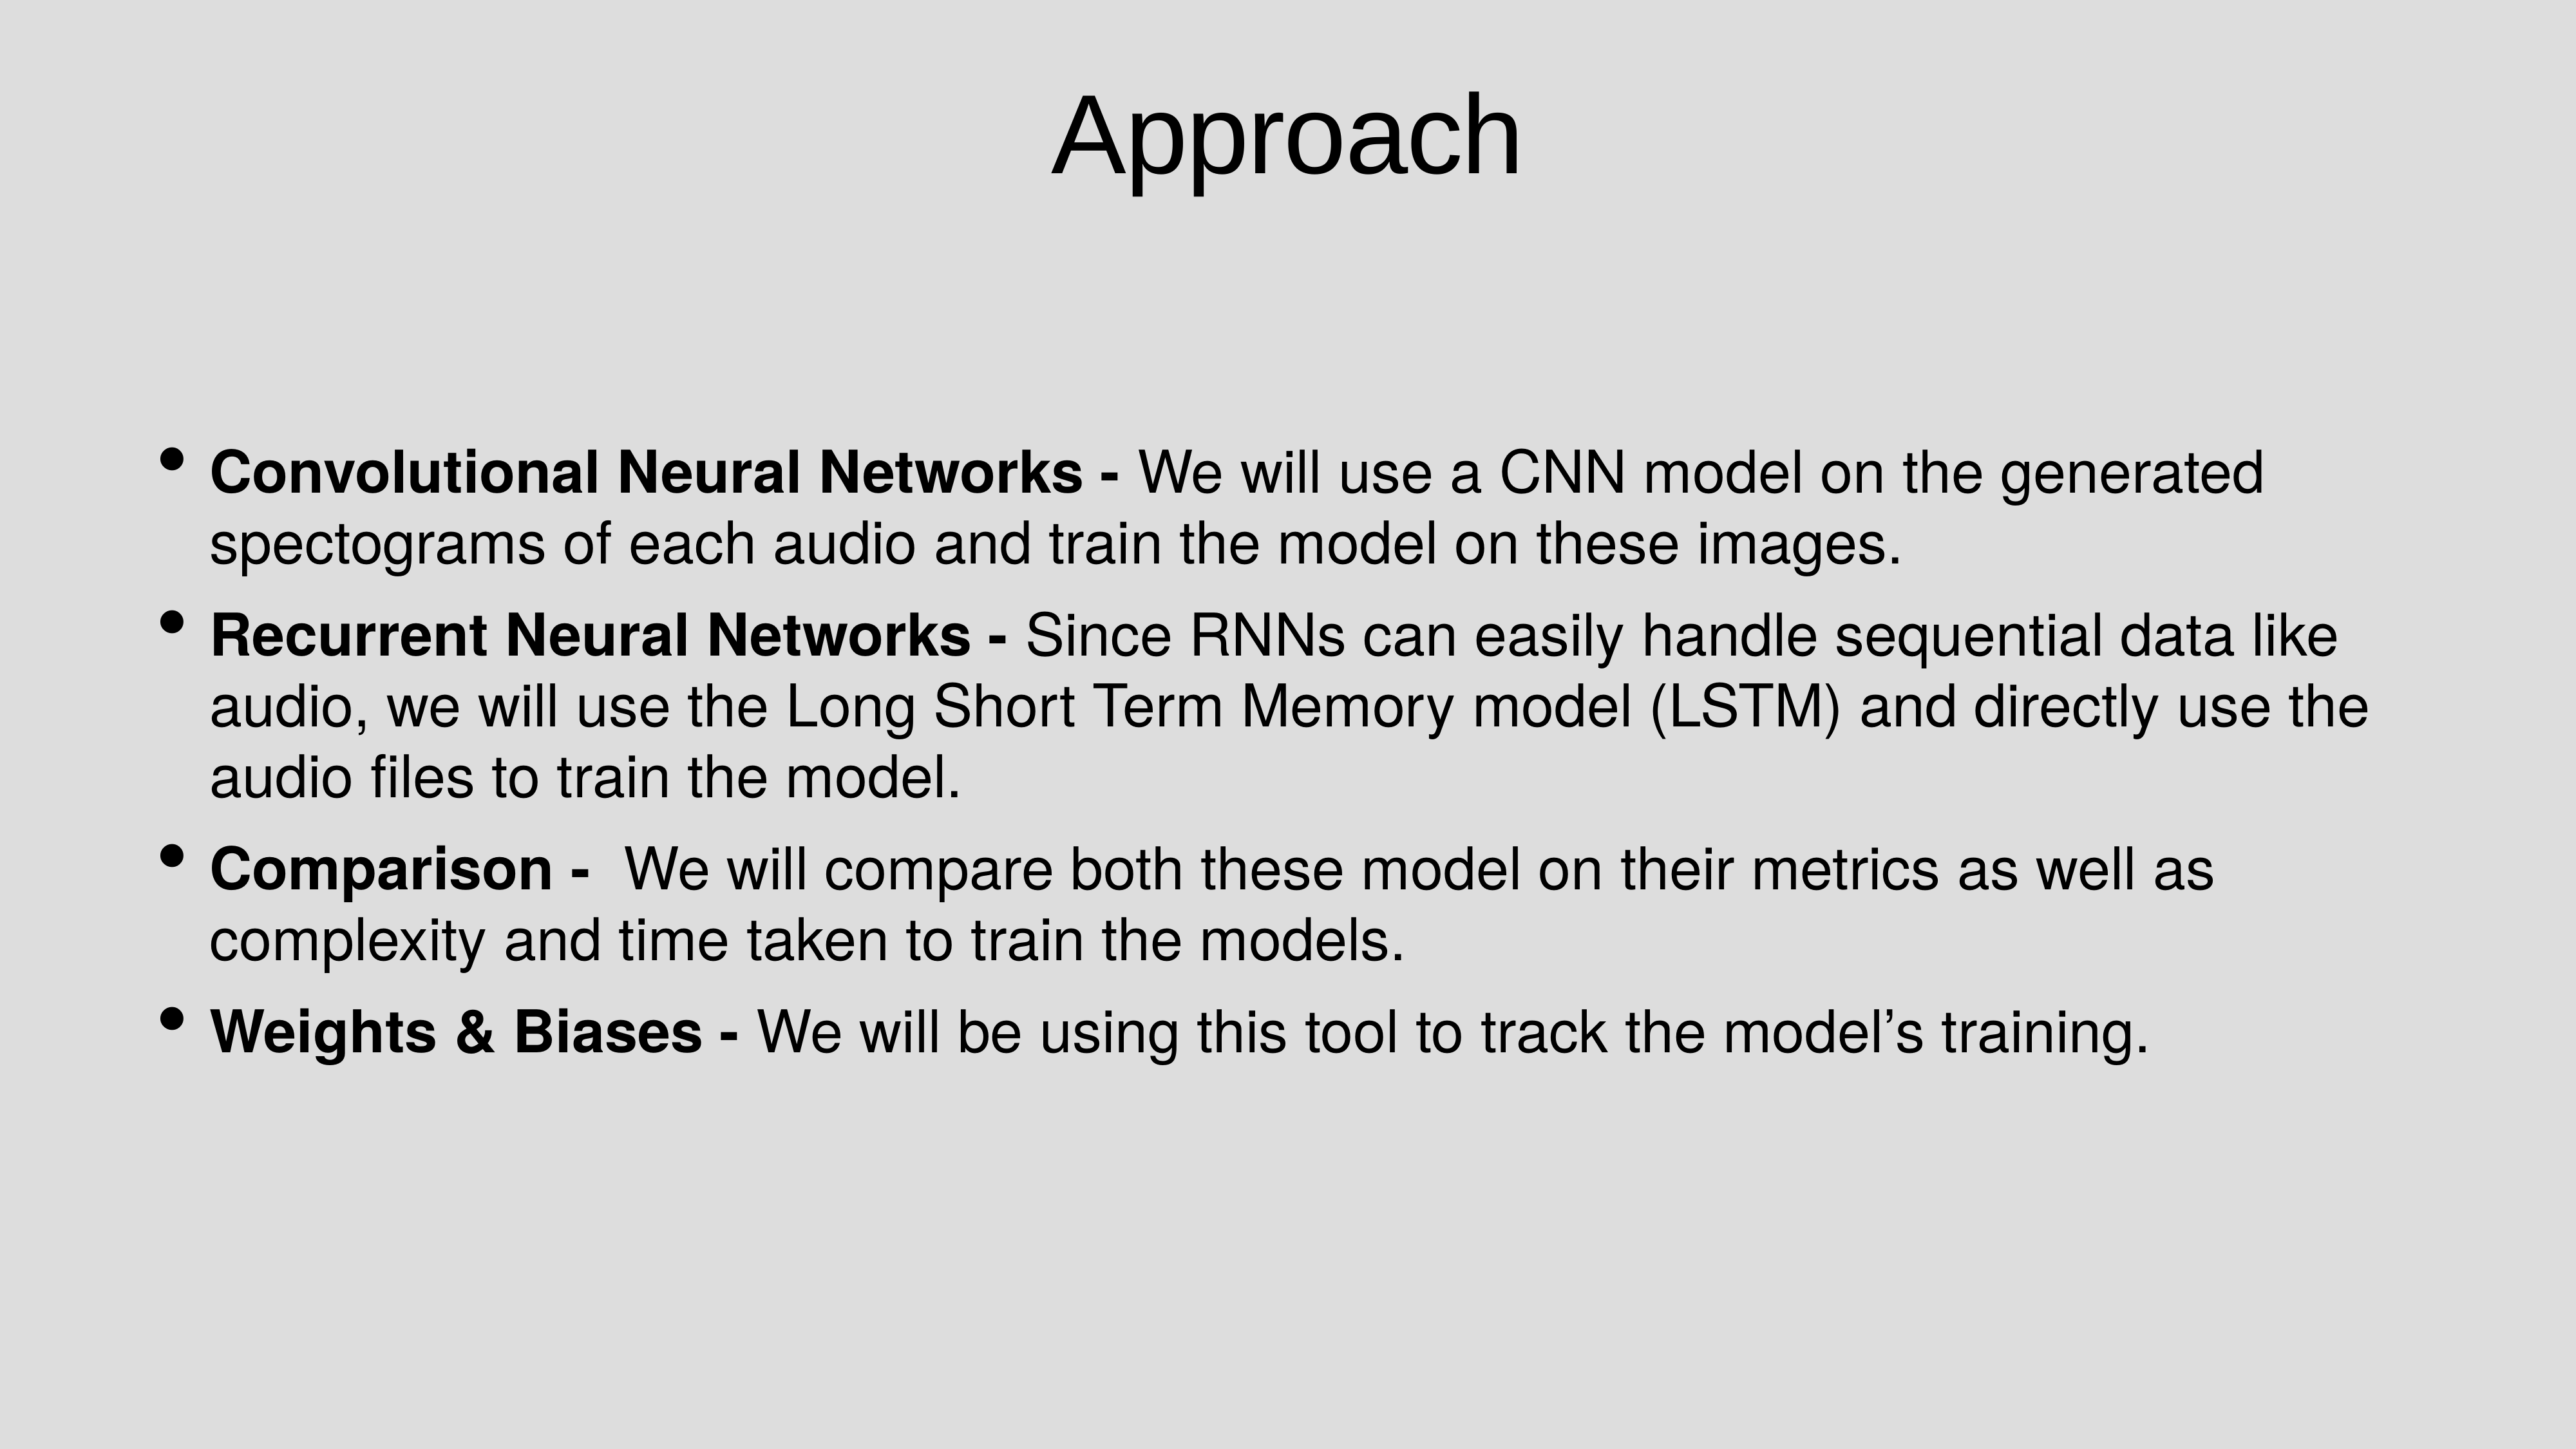

# Approach
Convolutional Neural Networks - We will use a CNN model on the generated spectograms of each audio and train the model on these images.
Recurrent Neural Networks - Since RNNs can easily handle sequential data like audio, we will use the Long Short Term Memory model (LSTM) and directly use the audio files to train the model.
Comparison -  We will compare both these model on their metrics as well as complexity and time taken to train the models.
Weights & Biases - We will be using this tool to track the model’s training.